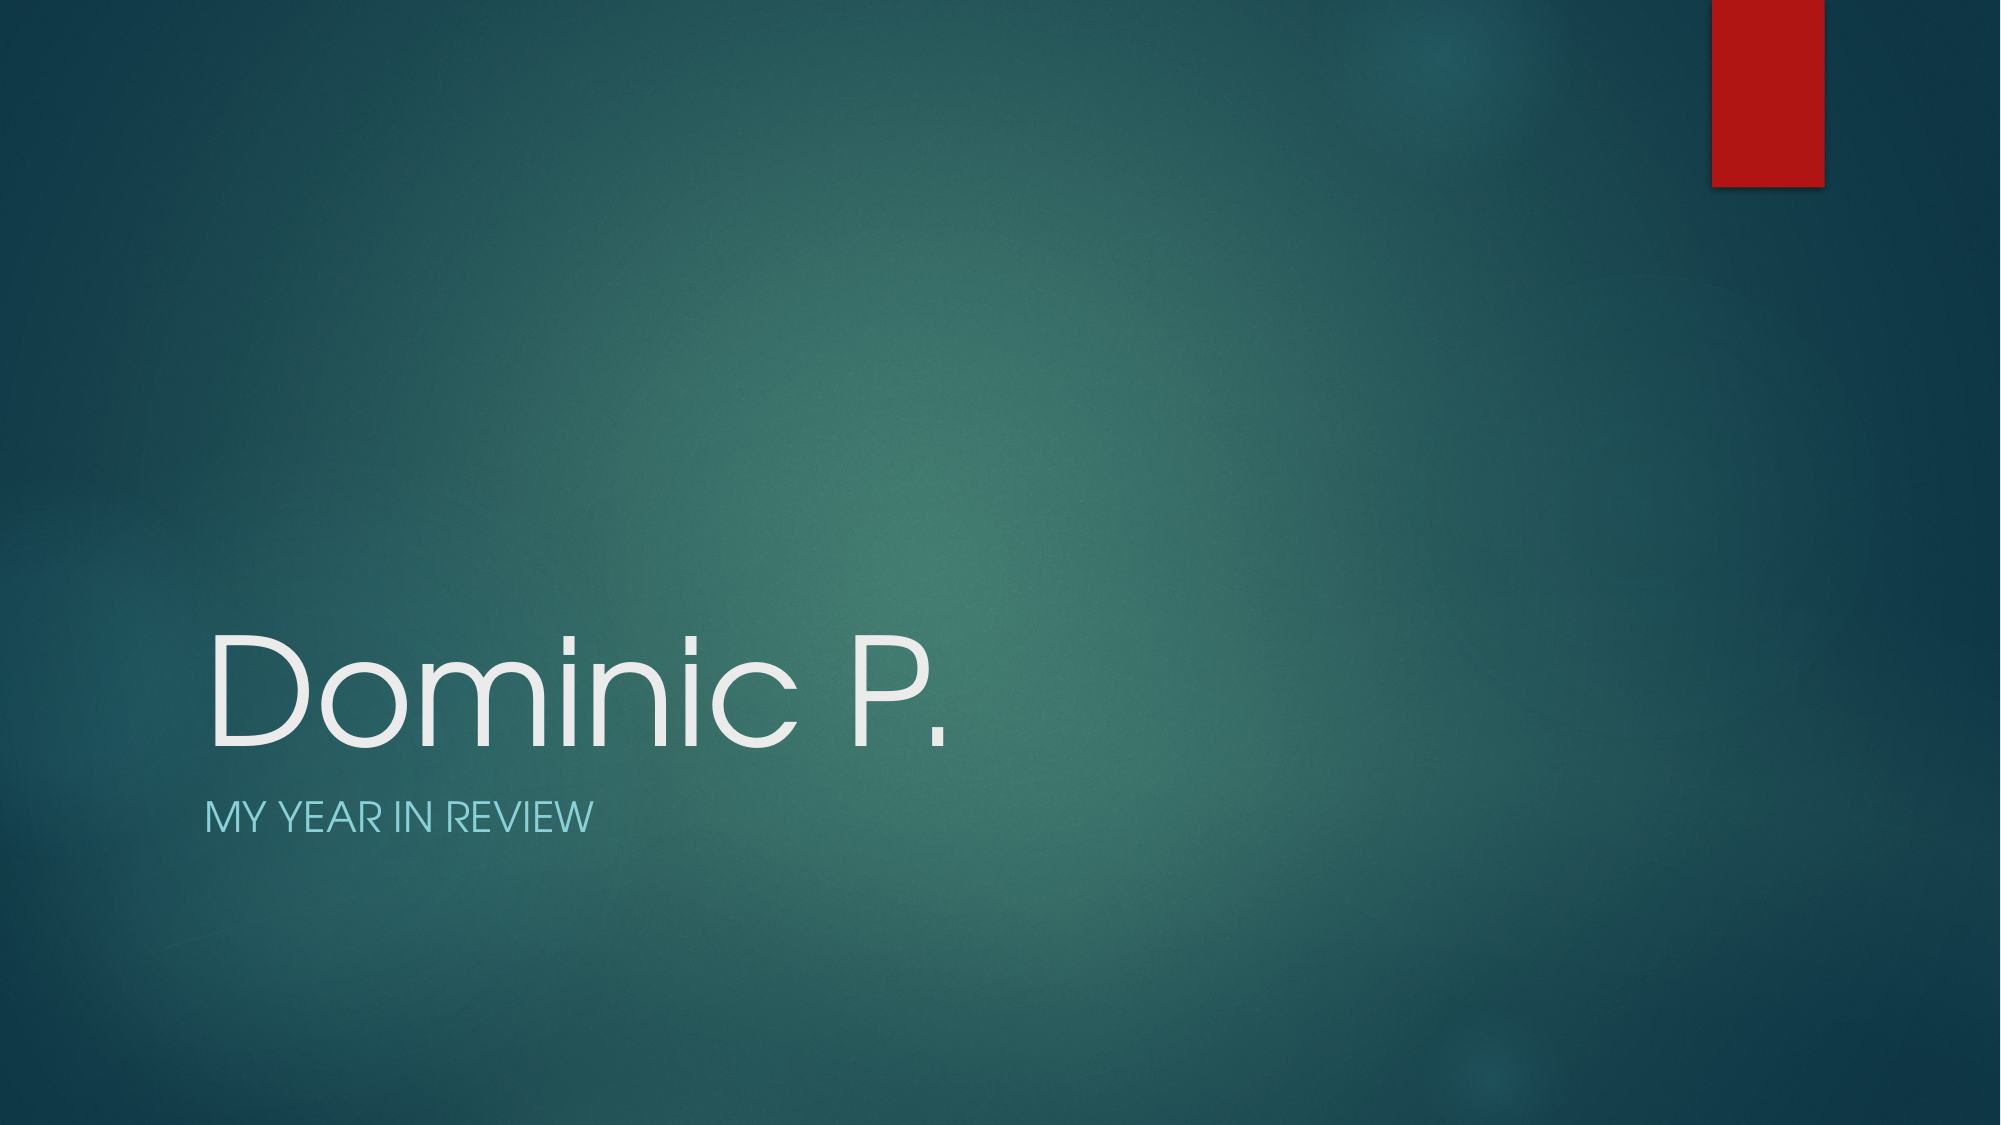

# Dominic P.
My year in review